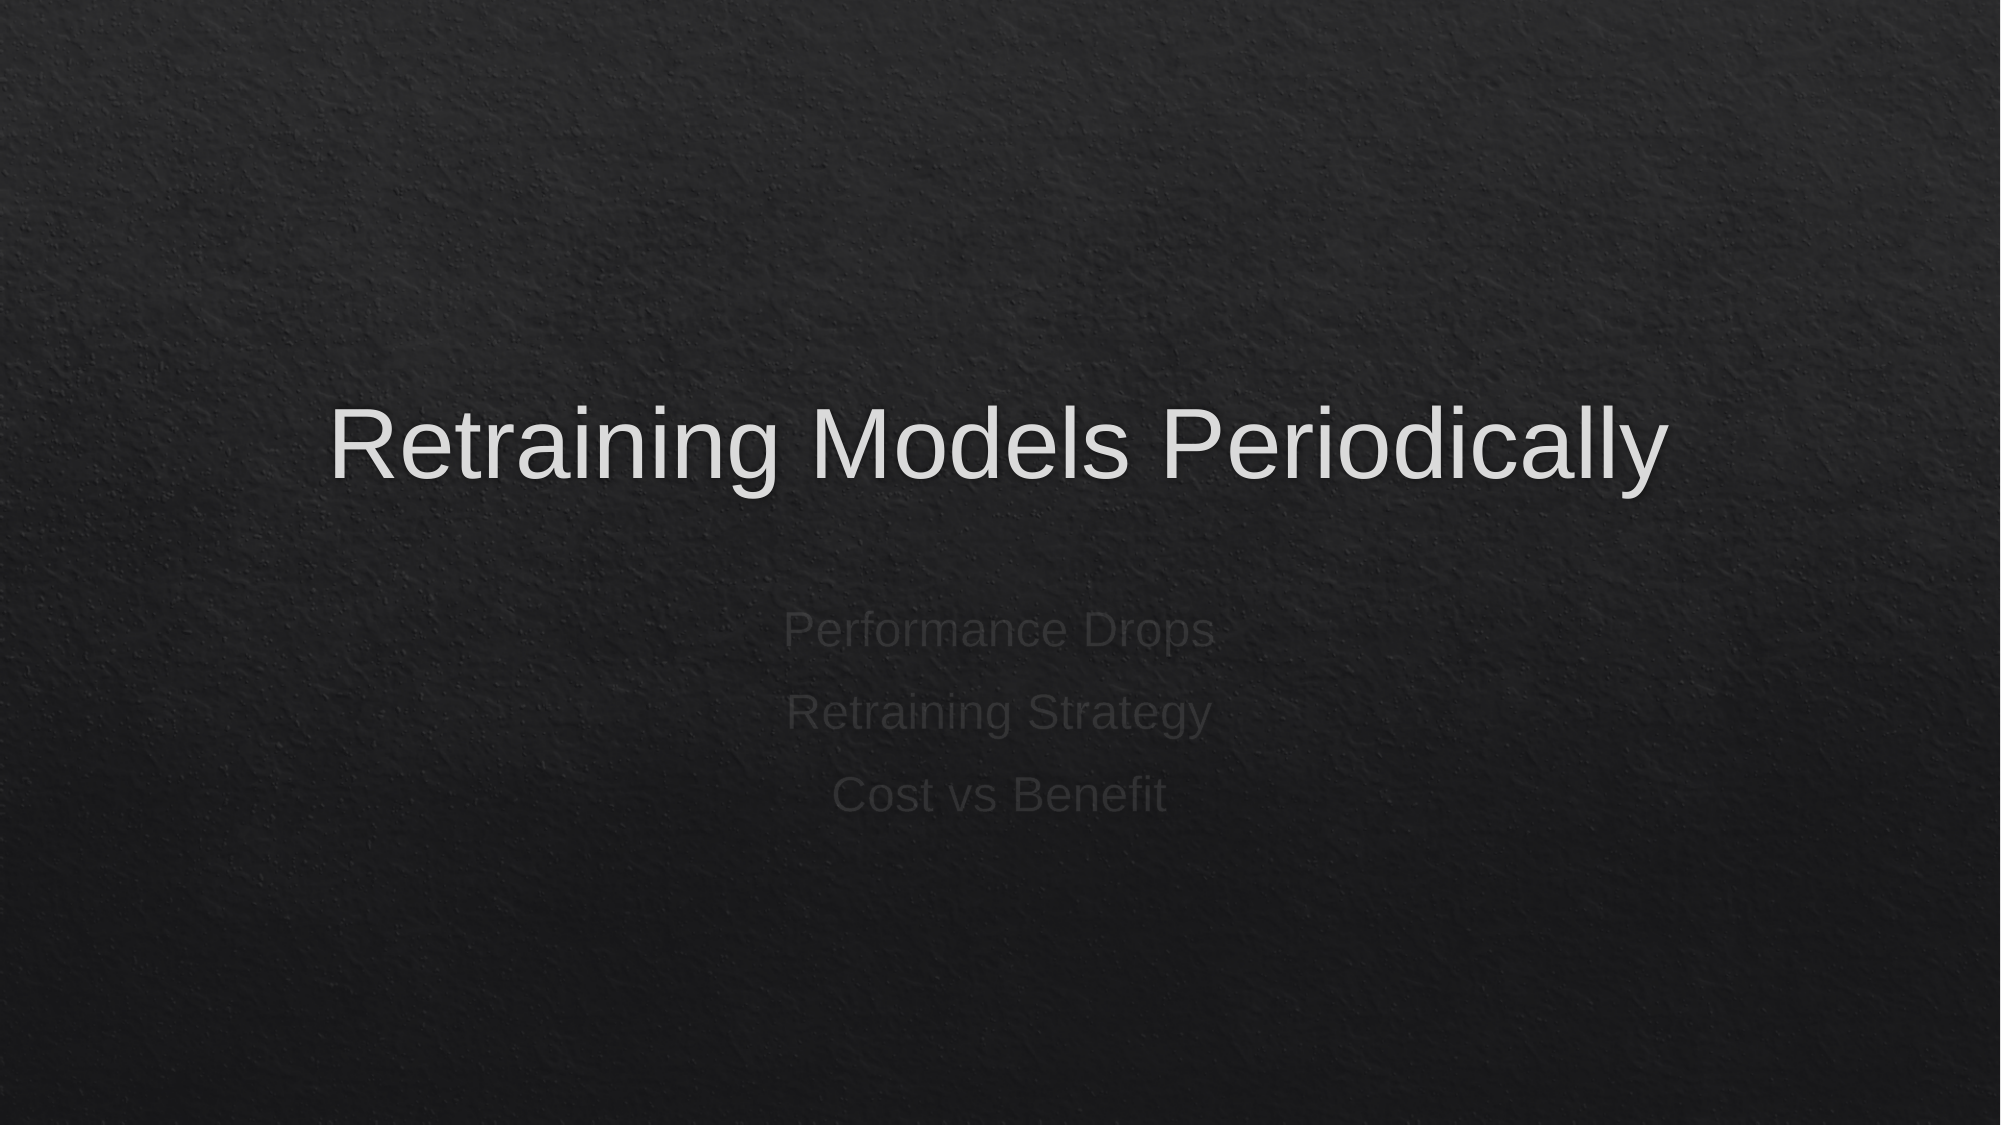

# Retraining Models Periodically
Performance Drops
Retraining Strategy
Cost vs Benefit